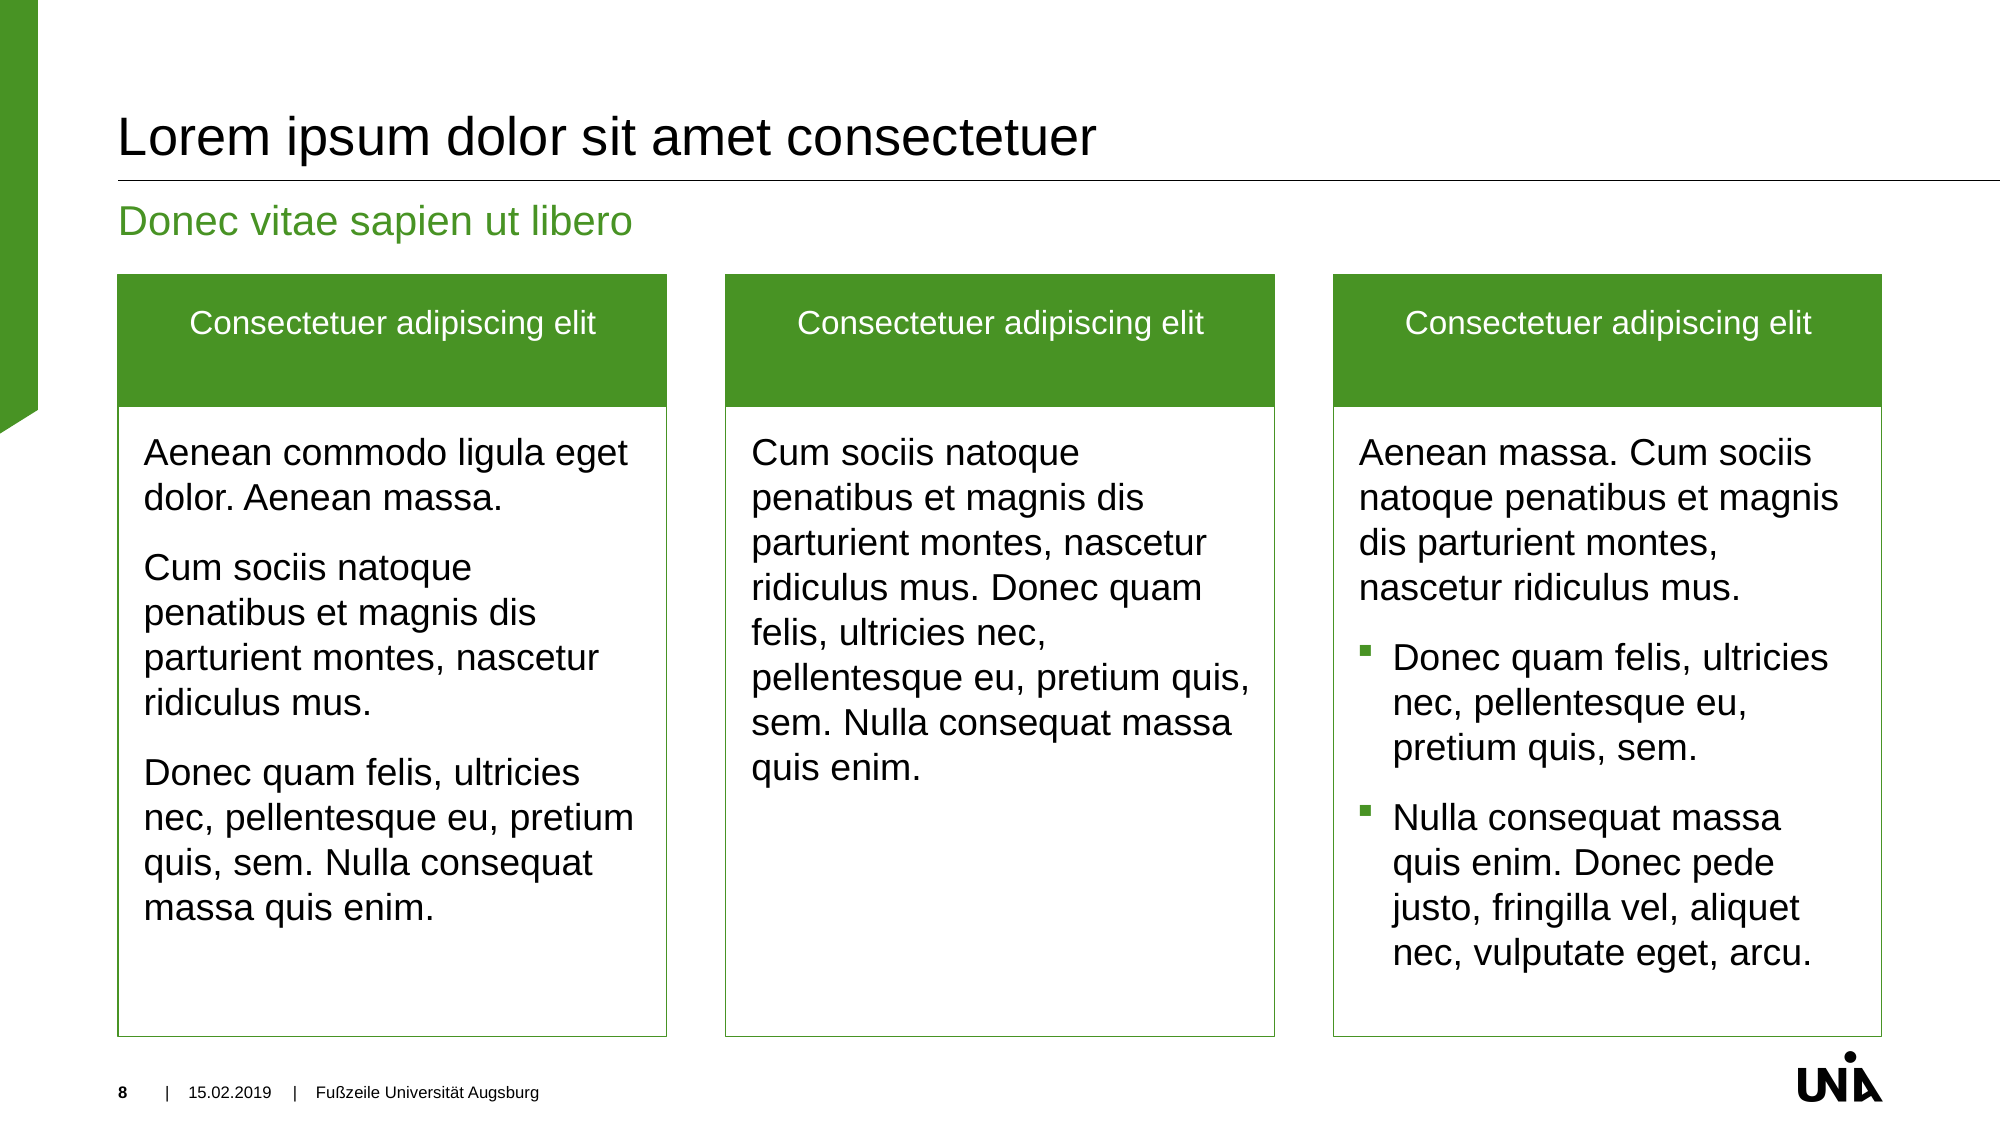

# Lorem ipsum dolor sit amet consectetuer
Donec vitae sapien ut libero
Consectetuer adipiscing elit
Consectetuer adipiscing elit
Consectetuer adipiscing elit
Aenean commodo ligula eget dolor. Aenean massa.
Cum sociis natoque penatibus et magnis dis parturient montes, nascetur ridiculus mus.
Donec quam felis, ultricies nec, pellentesque eu, pretium quis, sem. Nulla consequat massa quis enim.
Cum sociis natoque penatibus et magnis dis parturient montes, nascetur ridiculus mus. Donec quam felis, ultricies nec, pellentesque eu, pretium quis, sem. Nulla consequat massa quis enim.
Aenean massa. Cum sociis natoque penatibus et magnis dis parturient montes, nascetur ridiculus mus.
Donec quam felis, ultricies nec, pellentesque eu, pretium quis, sem.
Nulla consequat massa quis enim. Donec pede justo, fringilla vel, aliquet nec, vulputate eget, arcu.
8
|    15.02.2019
|    Fußzeile Universität Augsburg